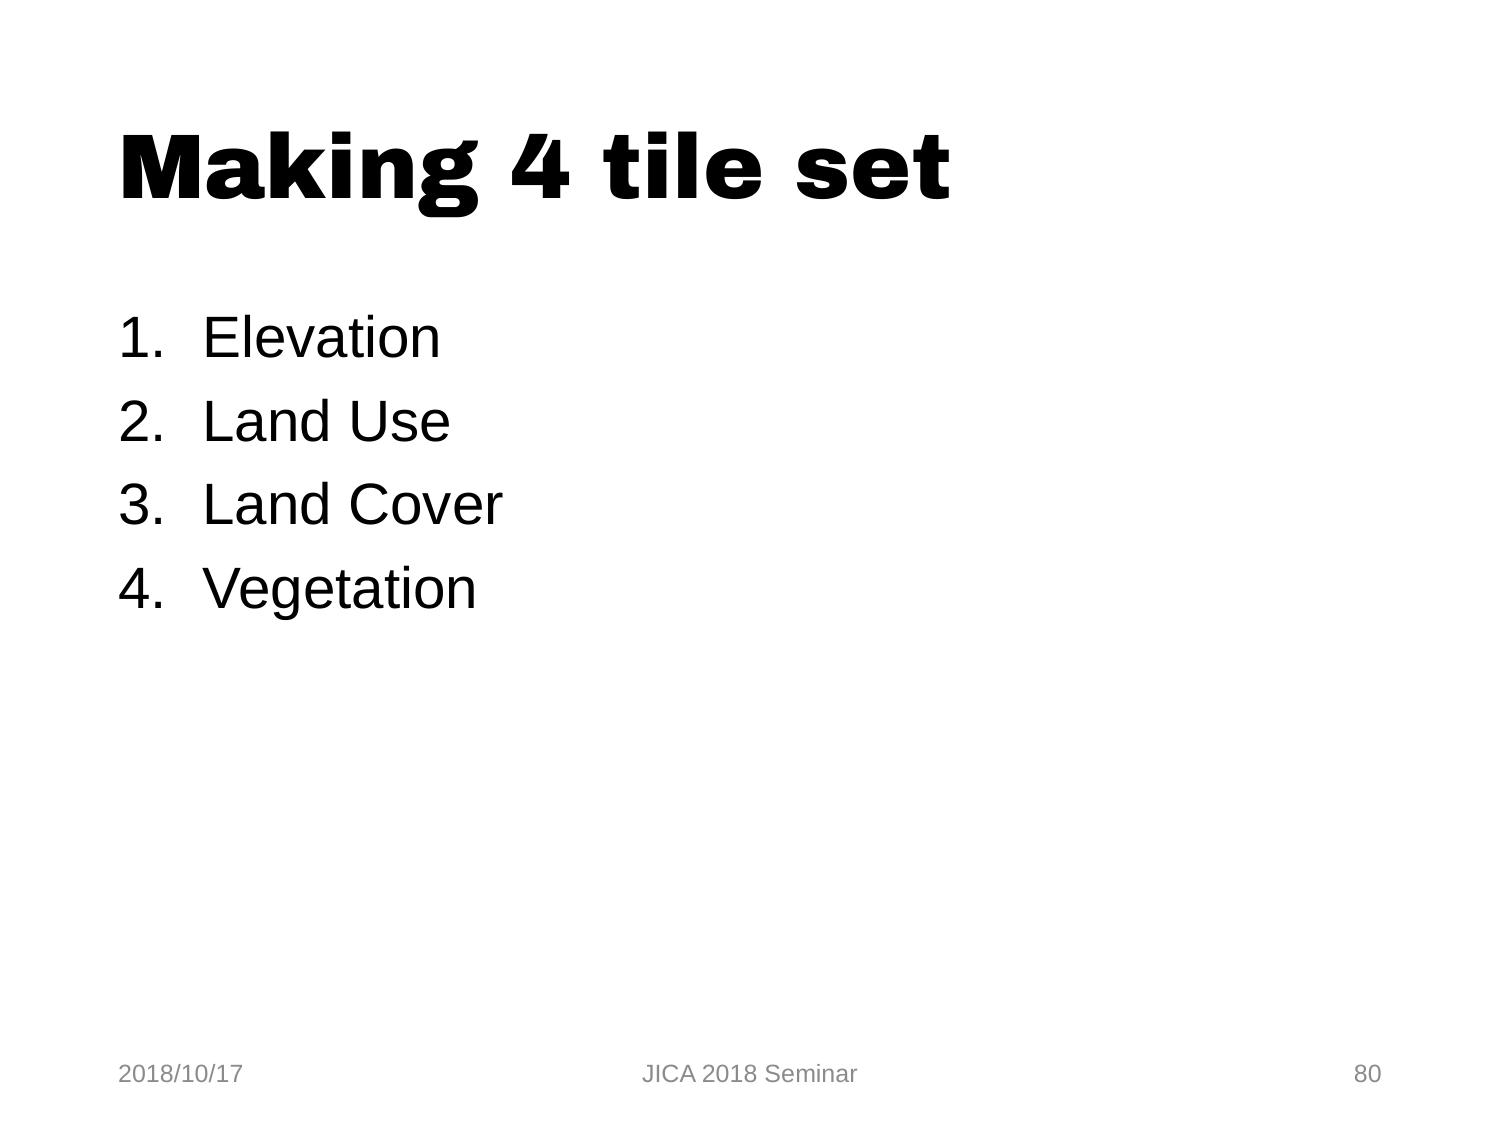

# Making 4 tile set
Elevation
Land Use
Land Cover
Vegetation
2018/10/17
JICA 2018 Seminar
80